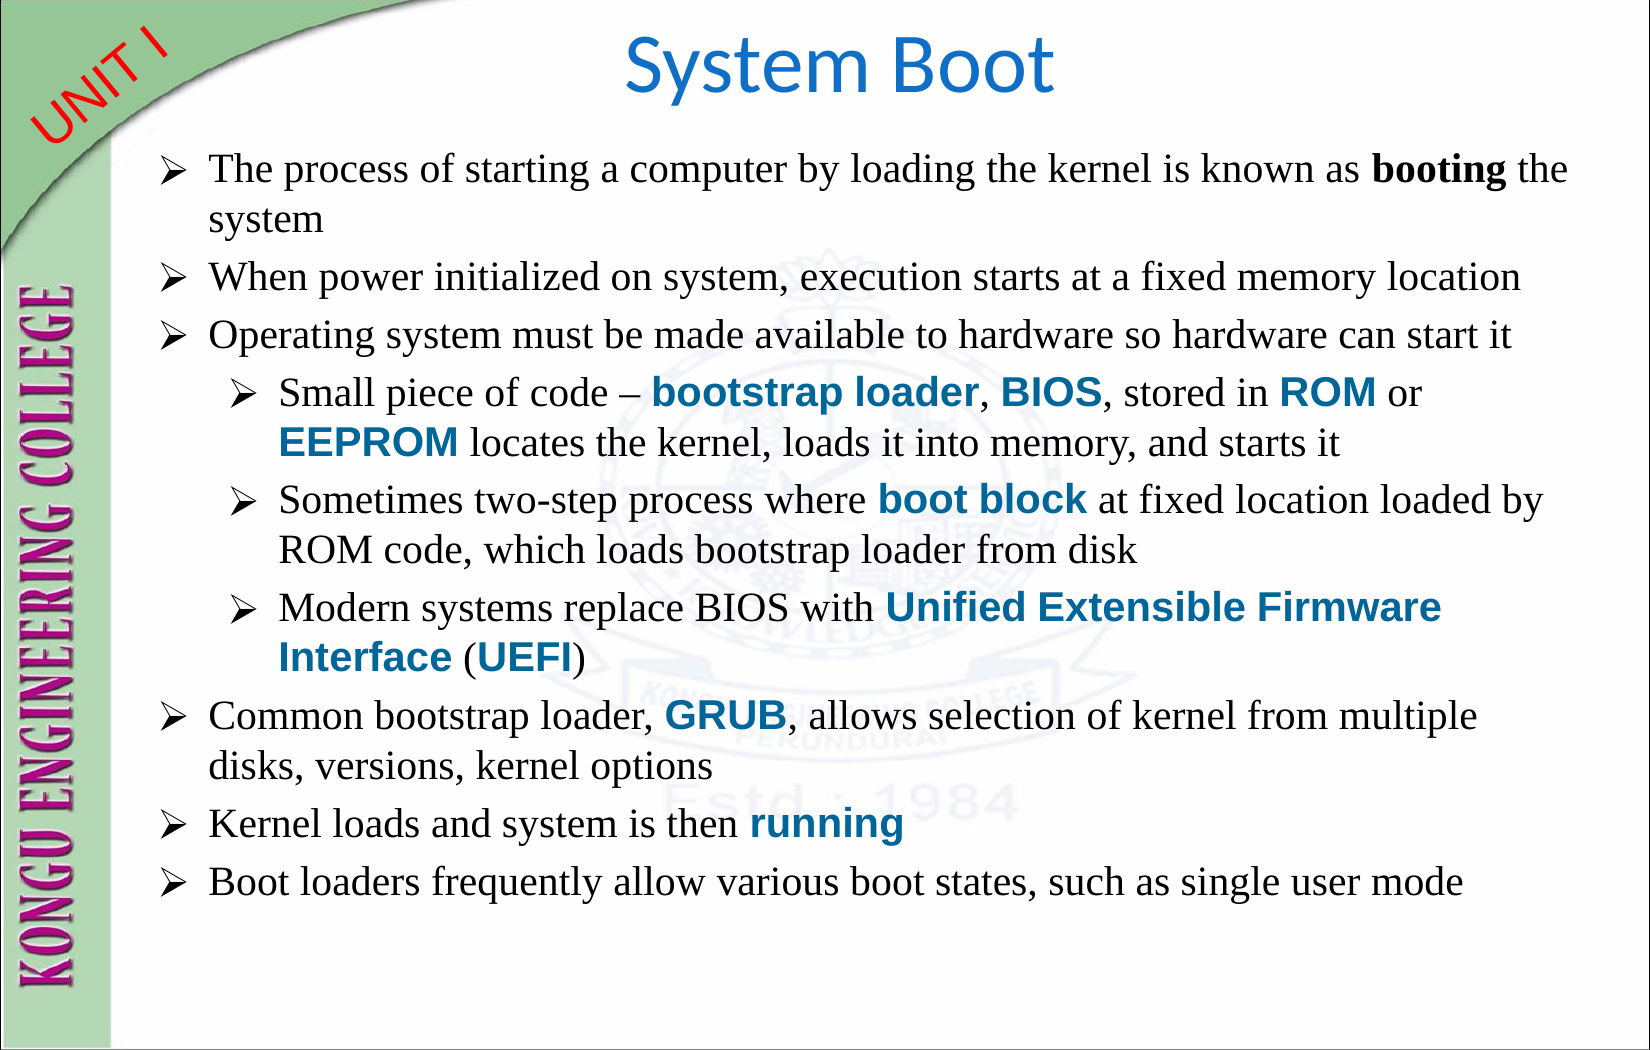

# System Boot
The process of starting a computer by loading the kernel is known as booting the system
When power initialized on system, execution starts at a fixed memory location
Operating system must be made available to hardware so hardware can start it
Small piece of code – bootstrap loader, BIOS, stored in ROM or EEPROM locates the kernel, loads it into memory, and starts it
Sometimes two-step process where boot block at fixed location loaded by ROM code, which loads bootstrap loader from disk
Modern systems replace BIOS with Unified Extensible Firmware Interface (UEFI)
Common bootstrap loader, GRUB, allows selection of kernel from multiple disks, versions, kernel options
Kernel loads and system is then running
Boot loaders frequently allow various boot states, such as single user mode